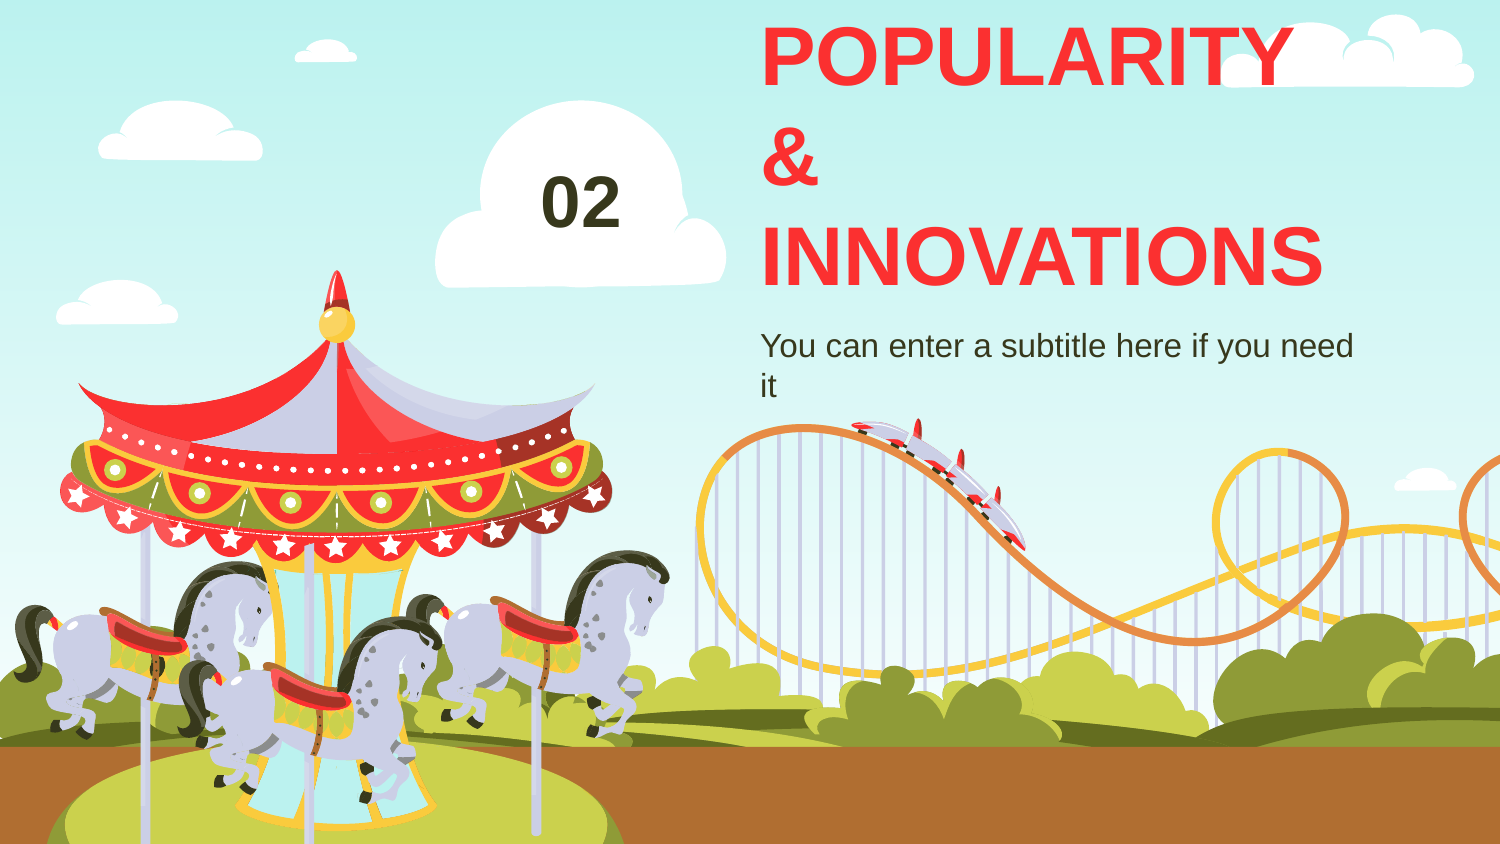

# POPULARITY & INNOVATIONS

02

You can enter a subtitle here if you need it